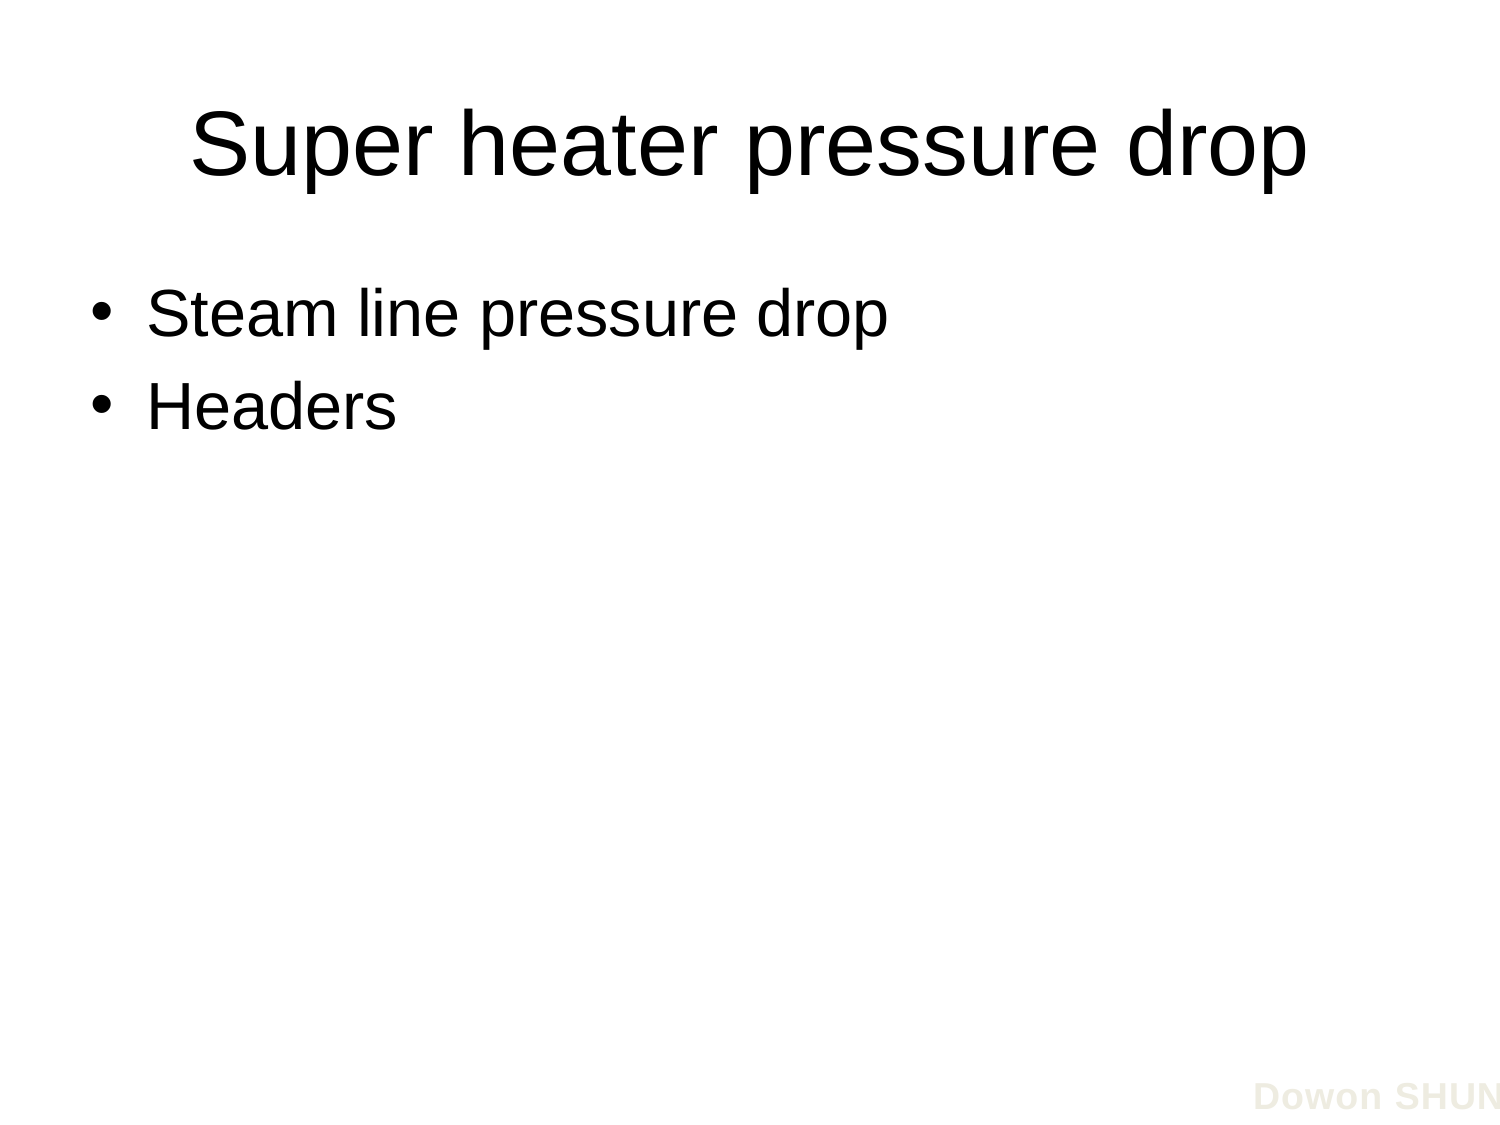

# Super heater pressure drop
Steam line pressure drop
Headers